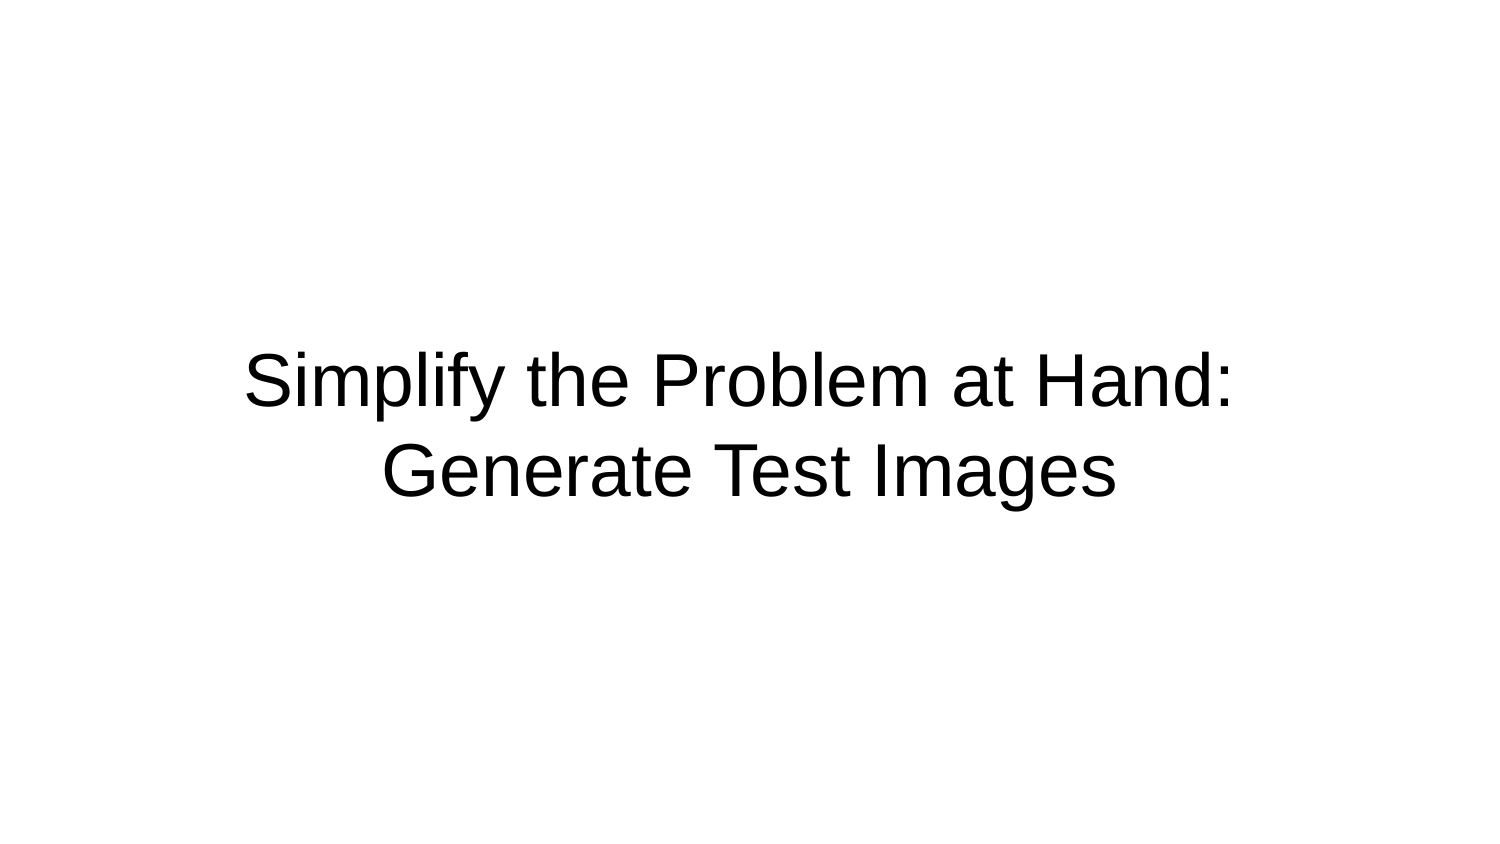

# Simplify the Problem at Hand: Generate Test Images